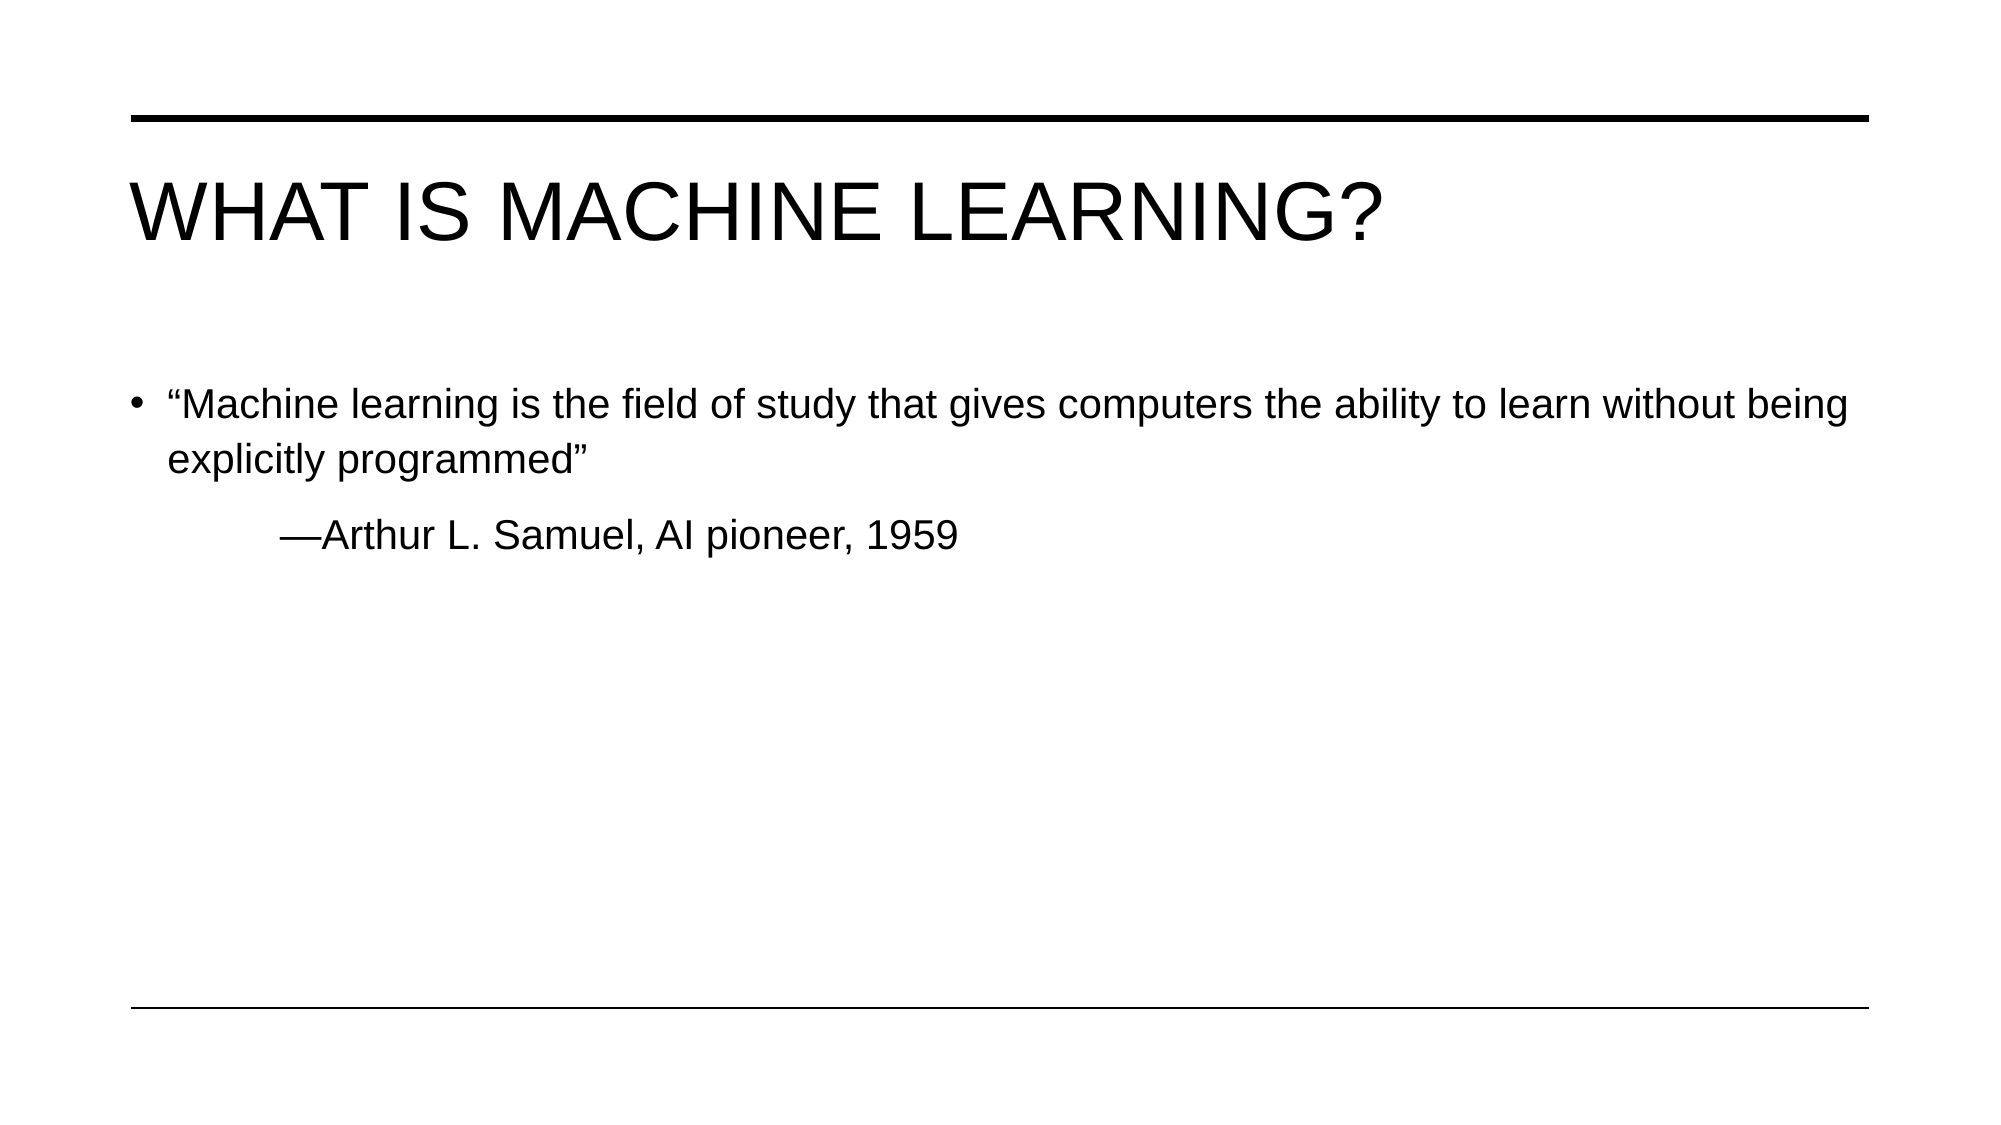

# What is Machine Learning?
“Machine learning is the field of study that gives computers the ability to learn without being explicitly programmed”
	—Arthur L. Samuel, AI pioneer, 1959